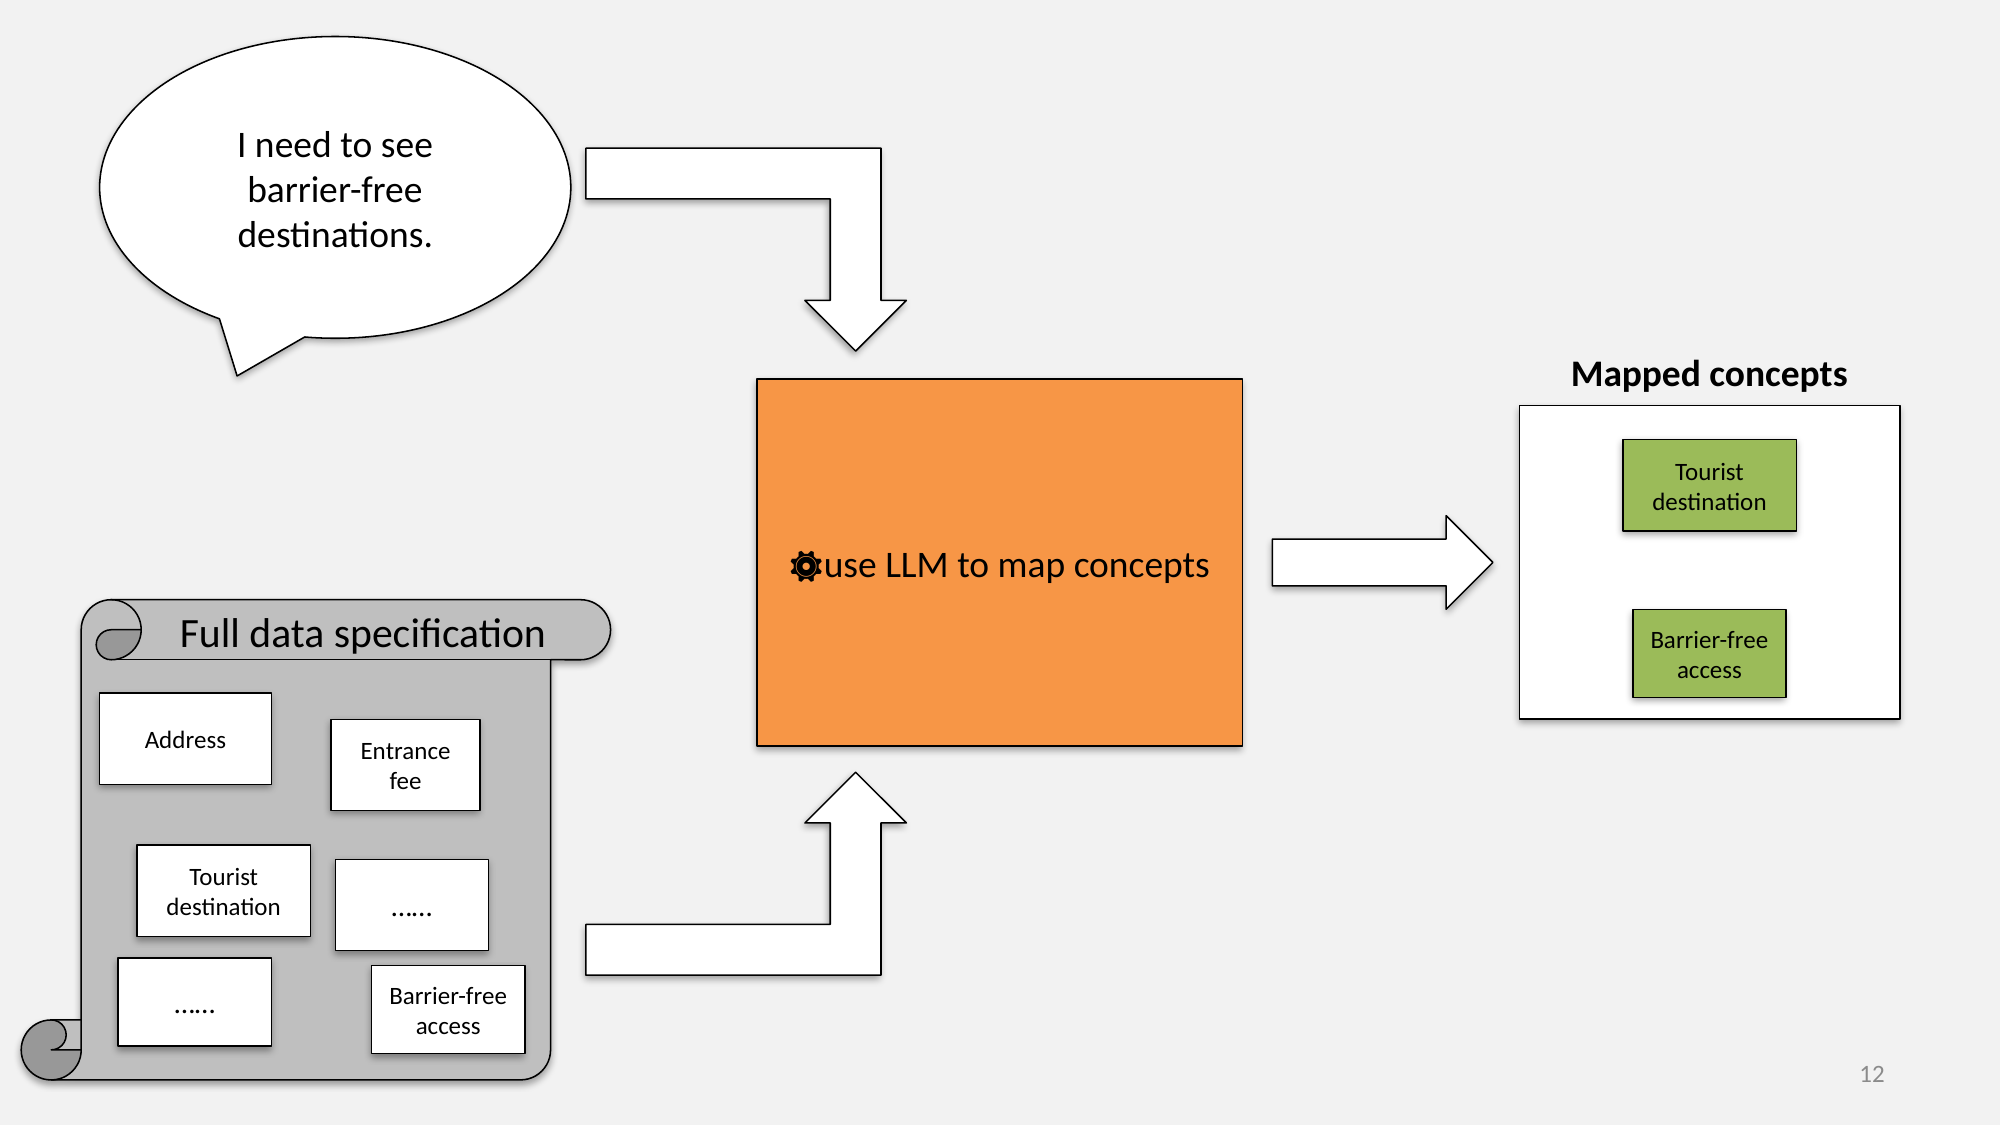

I need to see barrier-free destinations.

Mapped concepts
⚙️use LLM to map concepts

Tourist destination

Full data specification

Barrier-free access
Address
Entrance fee

Tourist destination
……
……
Barrier-free access
12